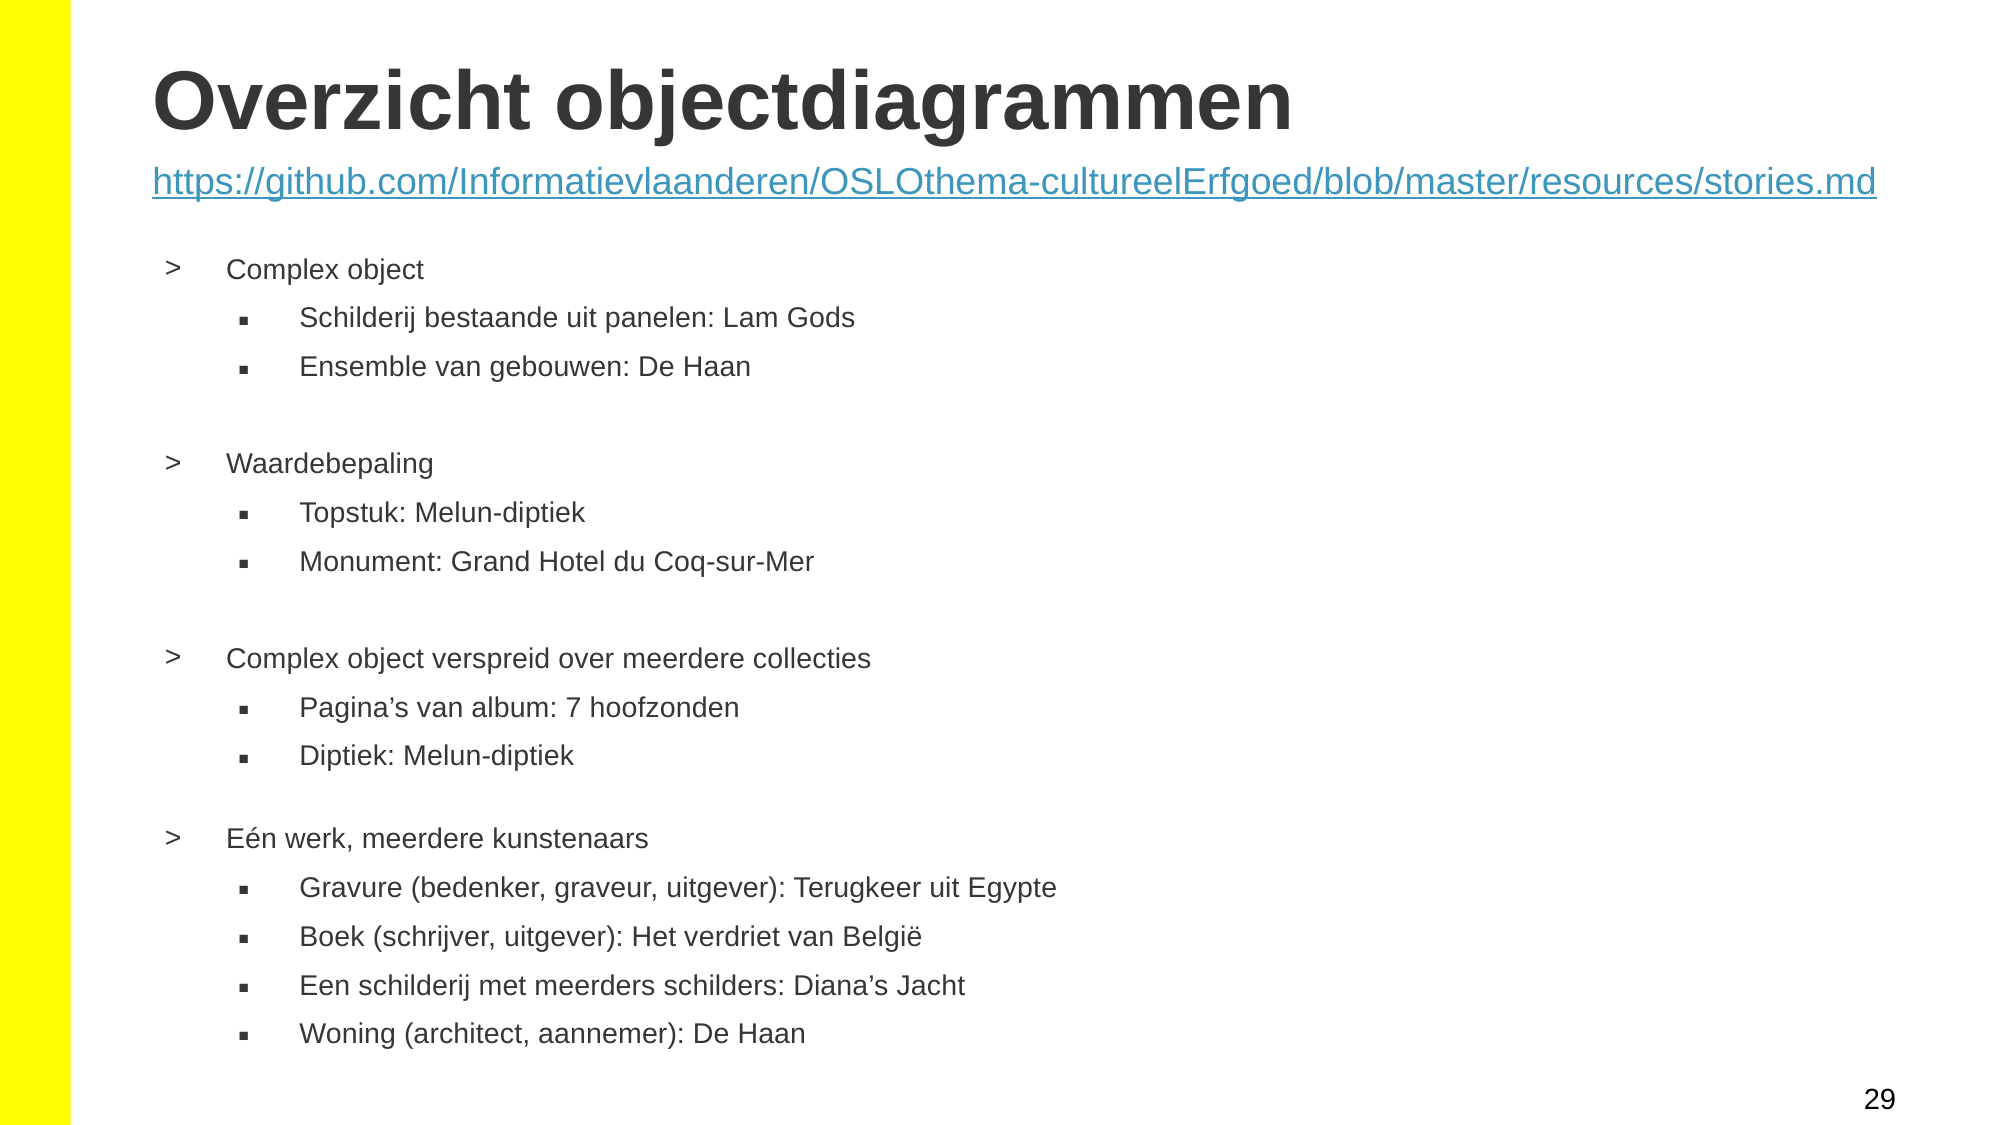

Overzicht objectdiagrammen
https://github.com/Informatievlaanderen/OSLOthema-cultureelErfgoed/blob/master/resources/stories.md
Complex object
Schilderij bestaande uit panelen: Lam Gods
Ensemble van gebouwen: De Haan

Waardebepaling
Topstuk: Melun-diptiek
Monument: Grand Hotel du Coq-sur-Mer

Complex object verspreid over meerdere collecties
Pagina’s van album: 7 hoofzonden
Diptiek: Melun-diptiek
Eén werk, meerdere kunstenaars
Gravure (bedenker, graveur, uitgever): Terugkeer uit Egypte
Boek (schrijver, uitgever): Het verdriet van België
Een schilderij met meerders schilders: Diana’s Jacht
Woning (architect, aannemer): De Haan

29